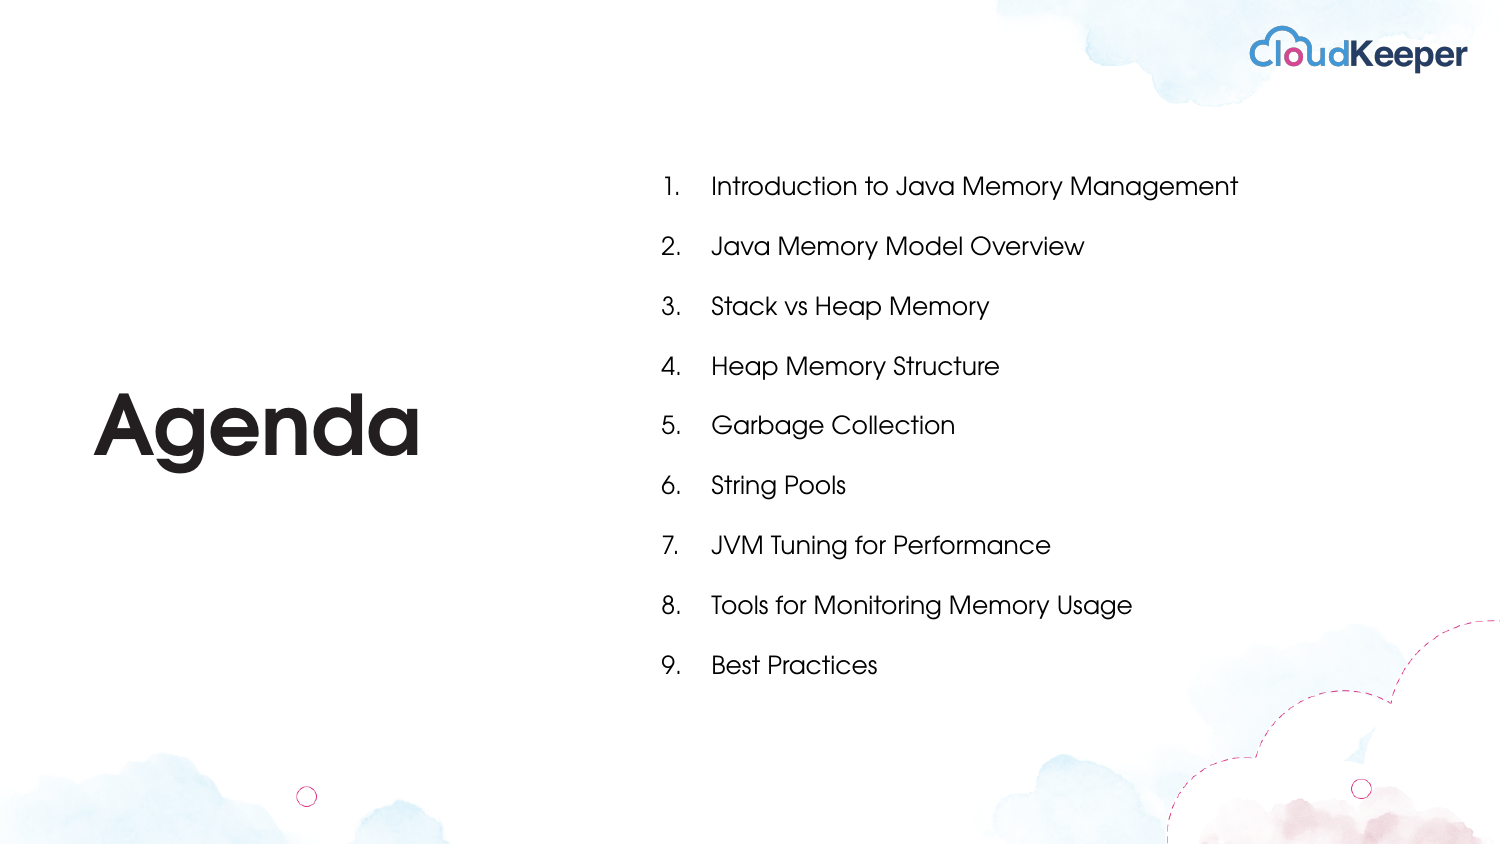

Introduction to Java Memory Management
Java Memory Model Overview
Stack vs Heap Memory
Heap Memory Structure
Garbage Collection
String Pools
JVM Tuning for Performance
Tools for Monitoring Memory Usage
Best Practices
Agenda